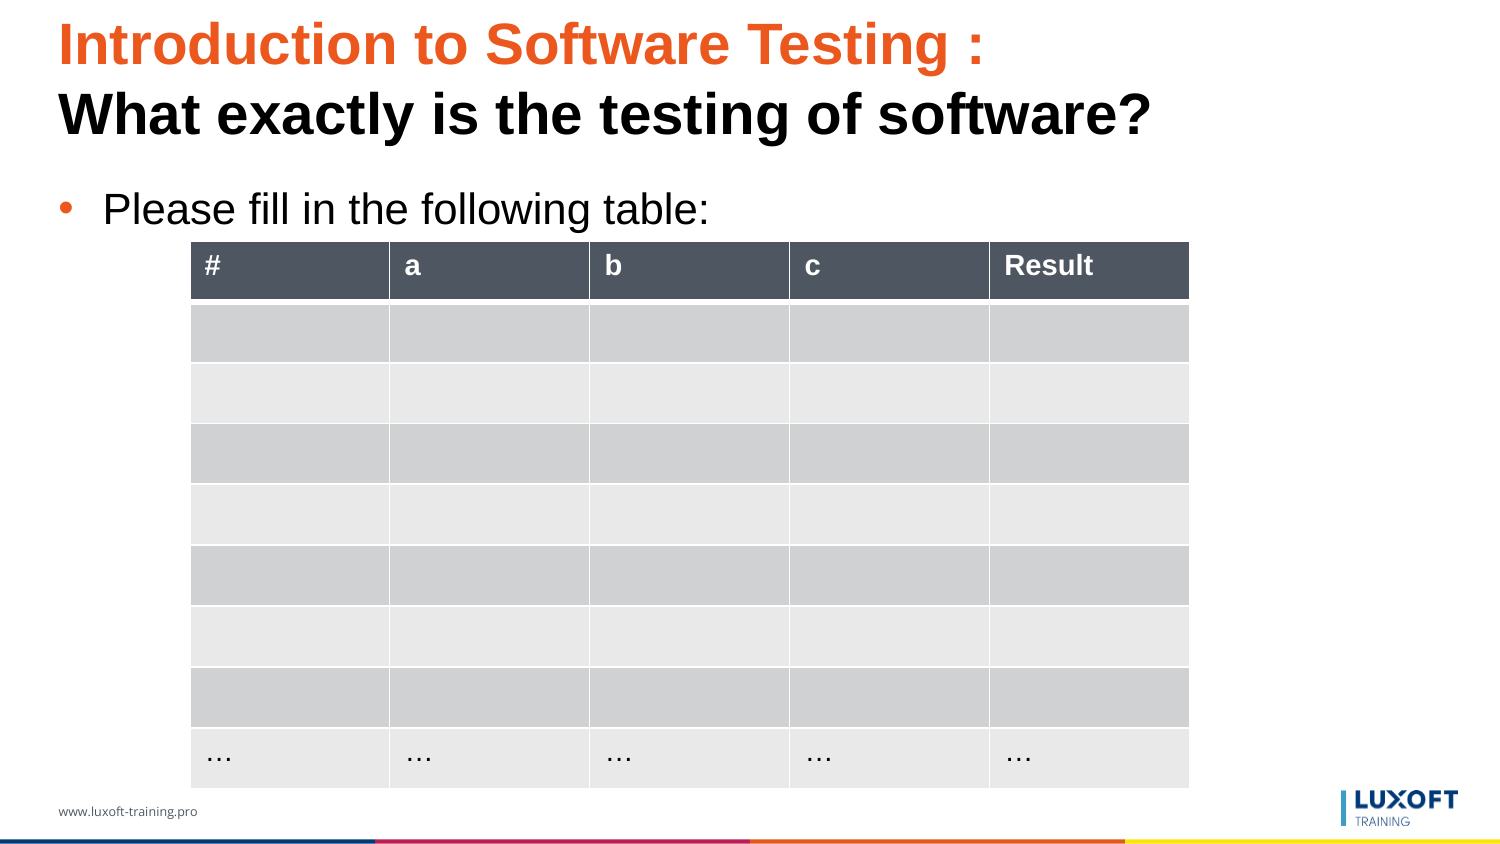

# Introduction to Software Testing : What exactly is the testing of software?
Please fill in the following table:

| # | a | b | c | Result |
| --- | --- | --- | --- | --- |
|  |  |  |  |  |
|  |  |  |  |  |
|  |  |  |  |  |
|  |  |  |  |  |
|  |  |  |  |  |
|  |  |  |  |  |
|  |  |  |  |  |
| … | … | … | … | … |